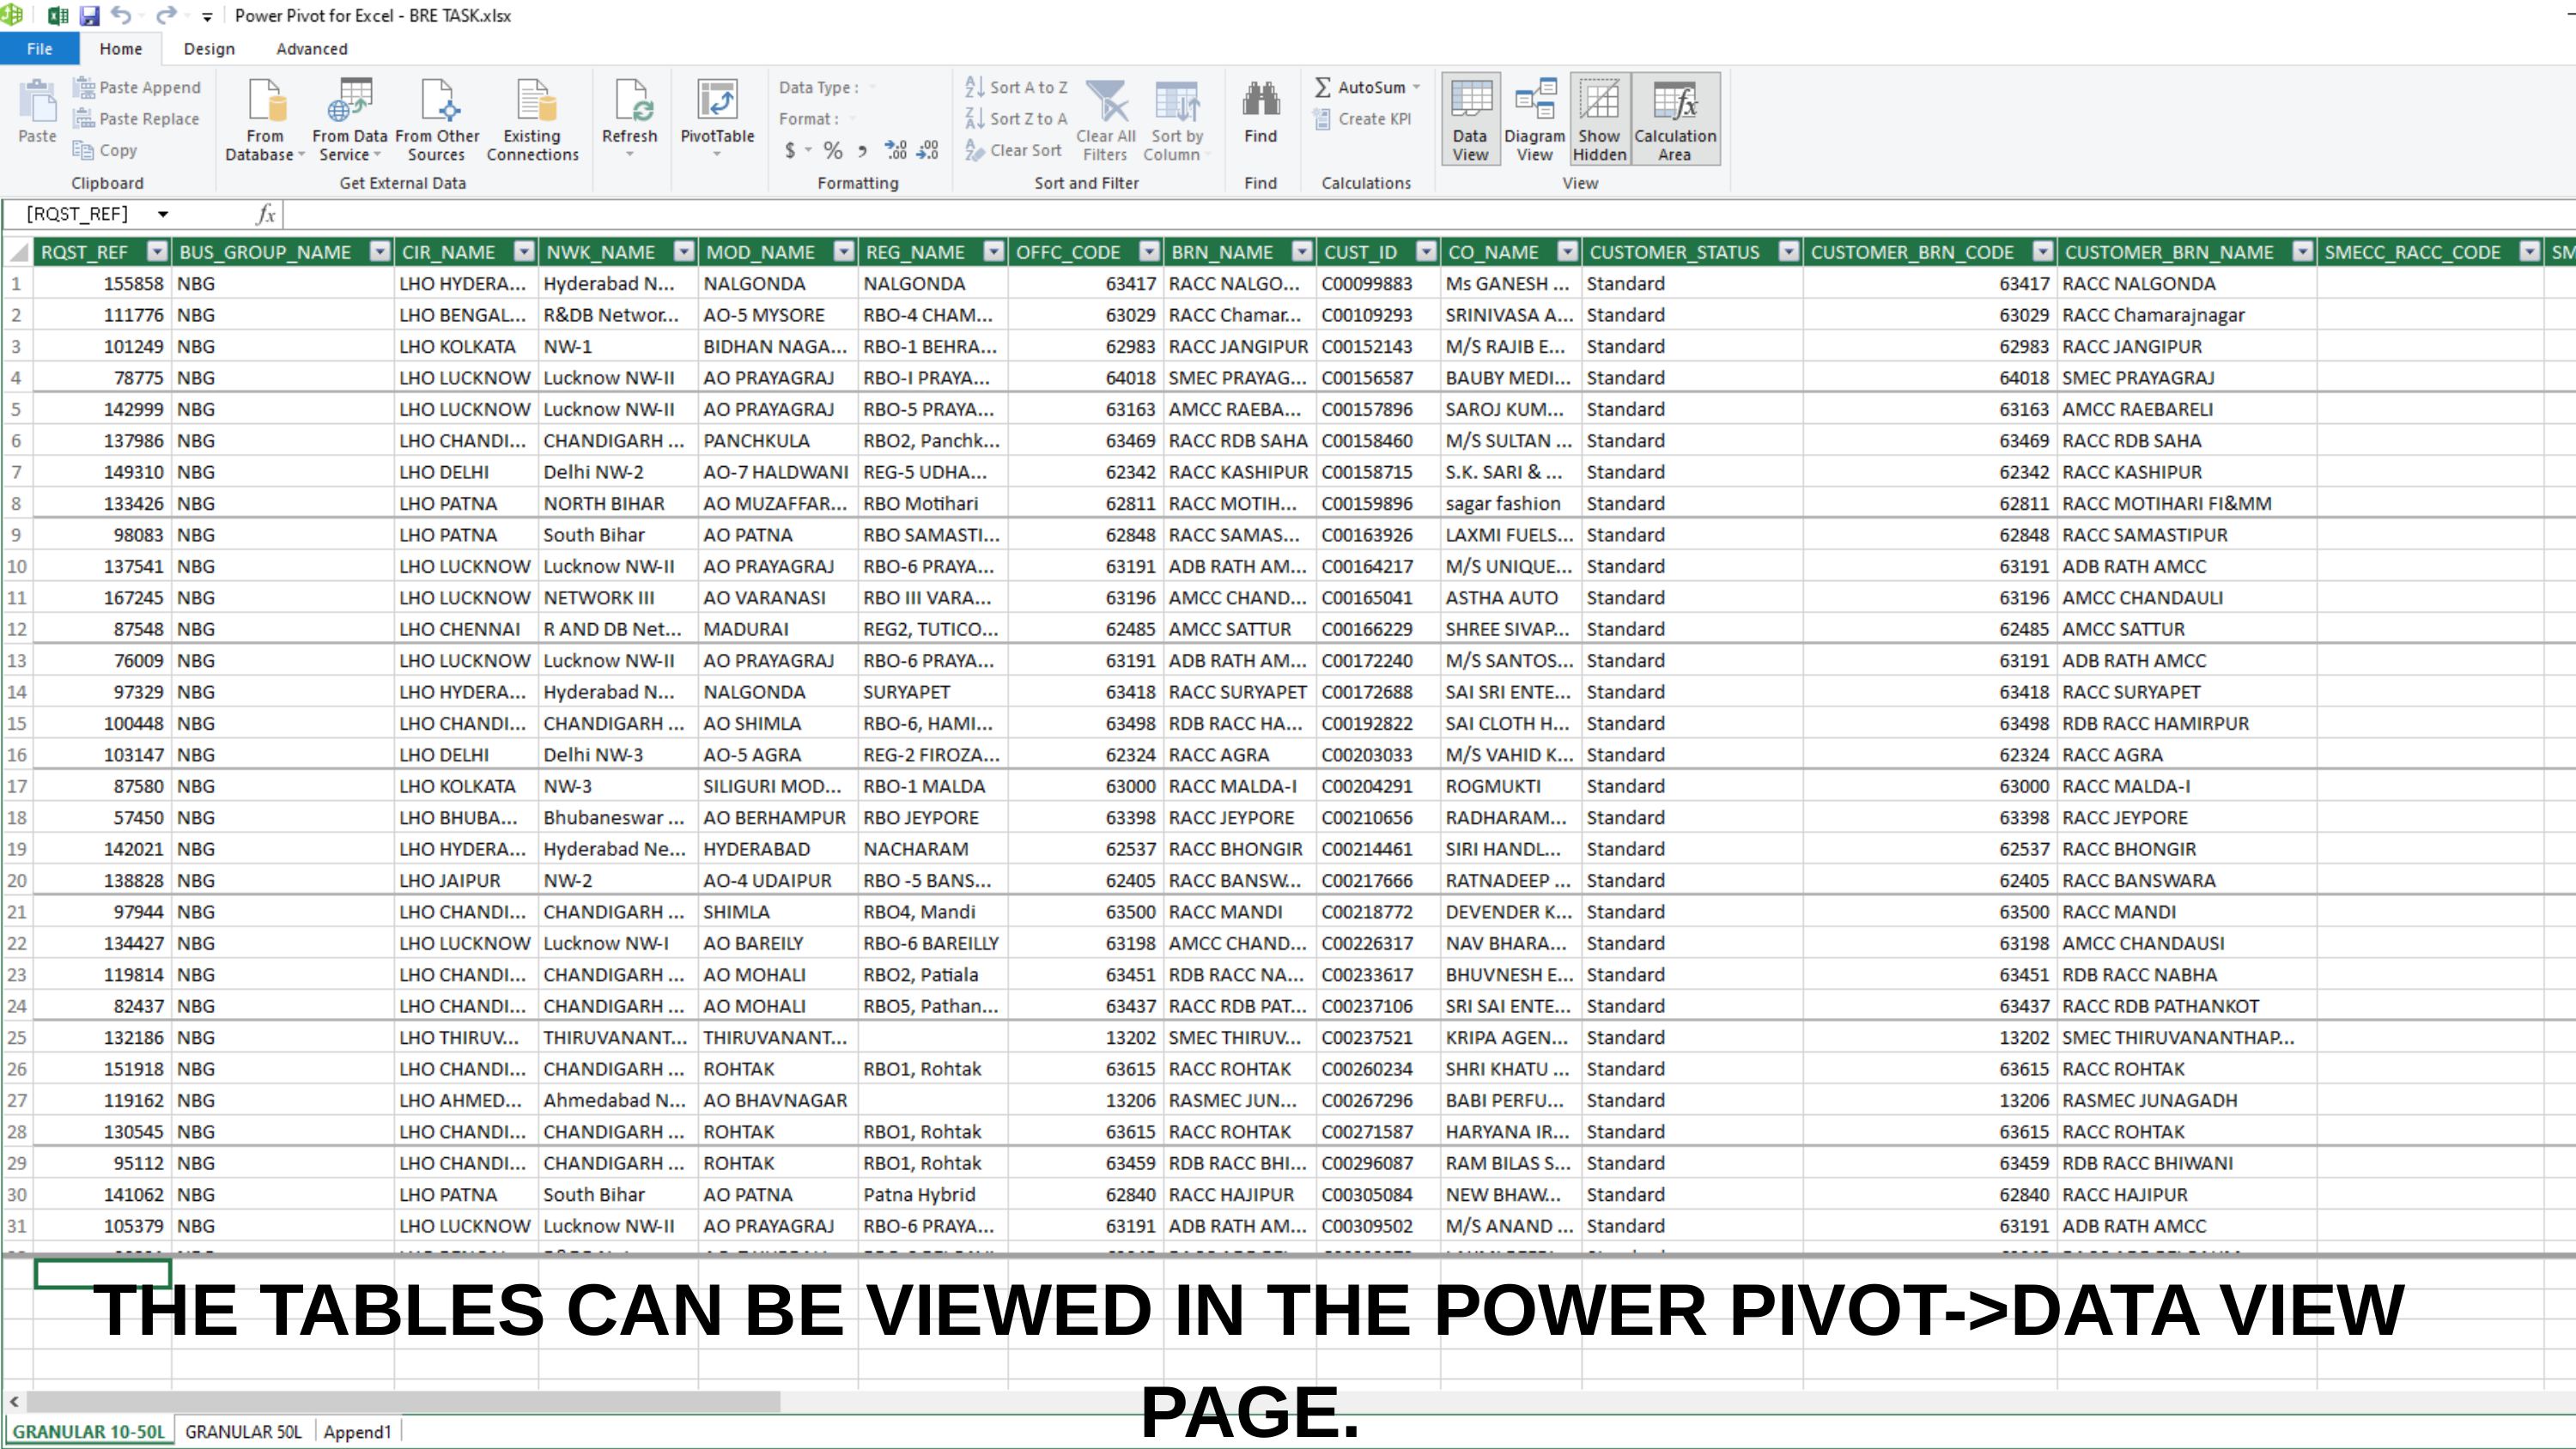

THE TABLES CAN BE VIEWED IN THE POWER PIVOT->DATA VIEW PAGE.